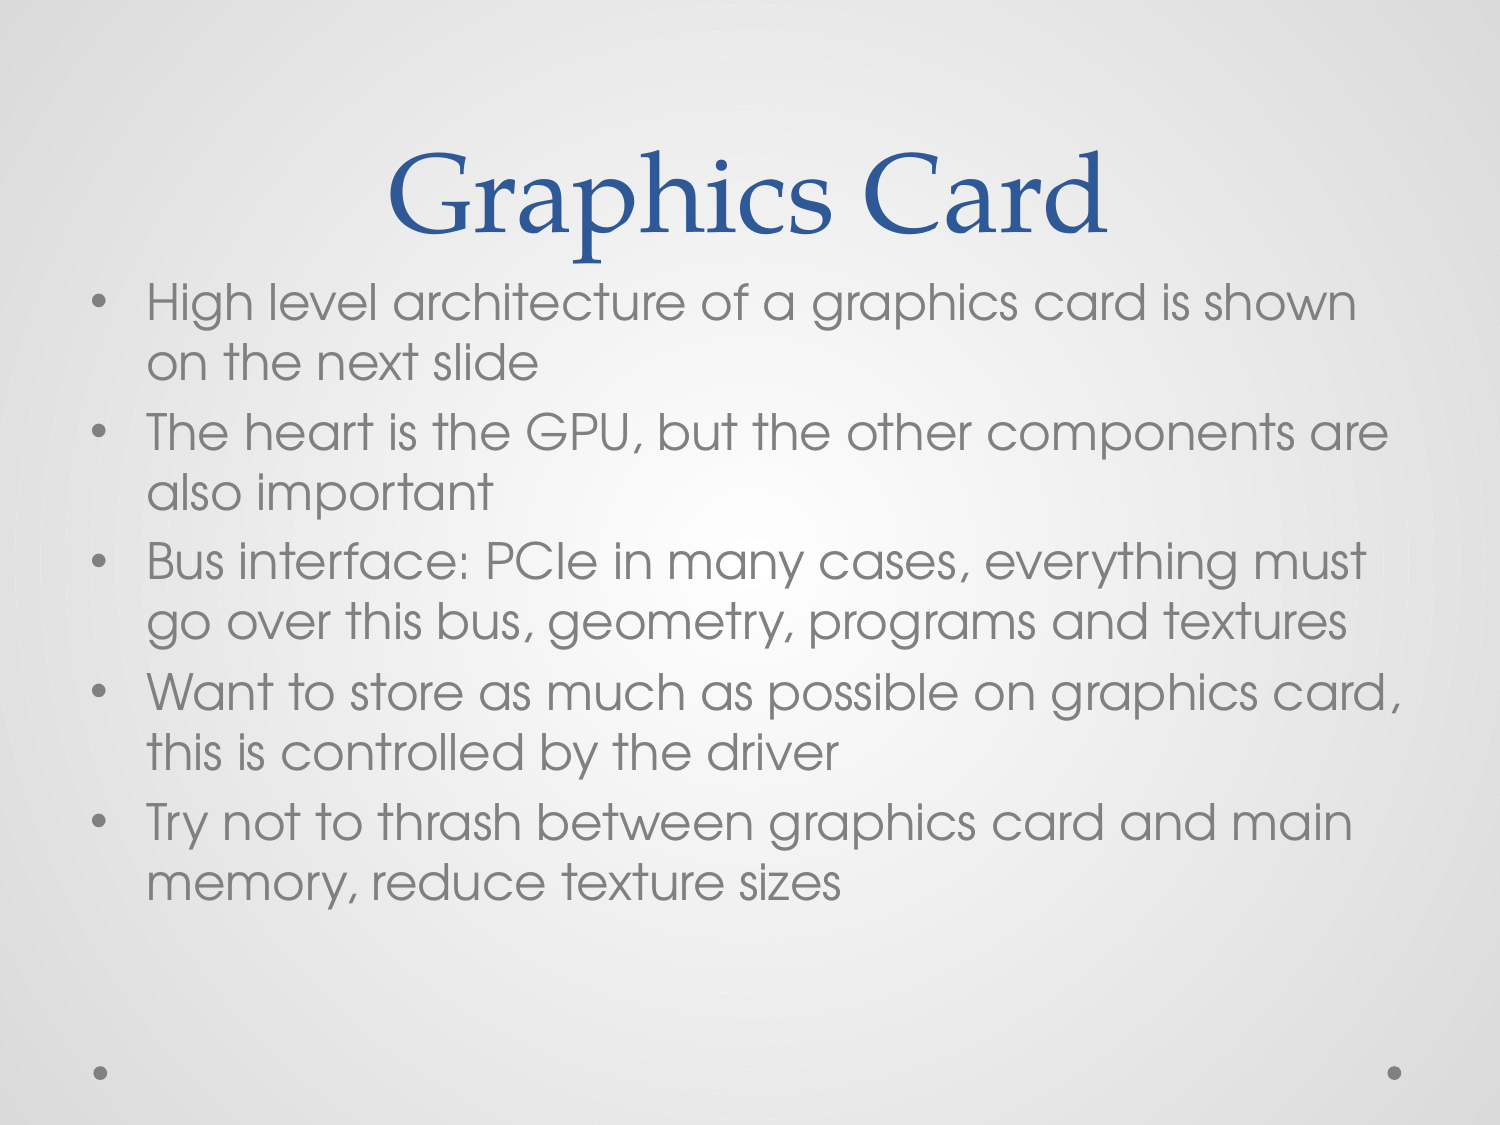

# Graphics Card
High level architecture of a graphics card is shown on the next slide
The heart is the GPU, but the other components are also important
Bus interface: PCIe in many cases, everything must go over this bus, geometry, programs and textures
Want to store as much as possible on graphics card, this is controlled by the driver
Try not to thrash between graphics card and main memory, reduce texture sizes